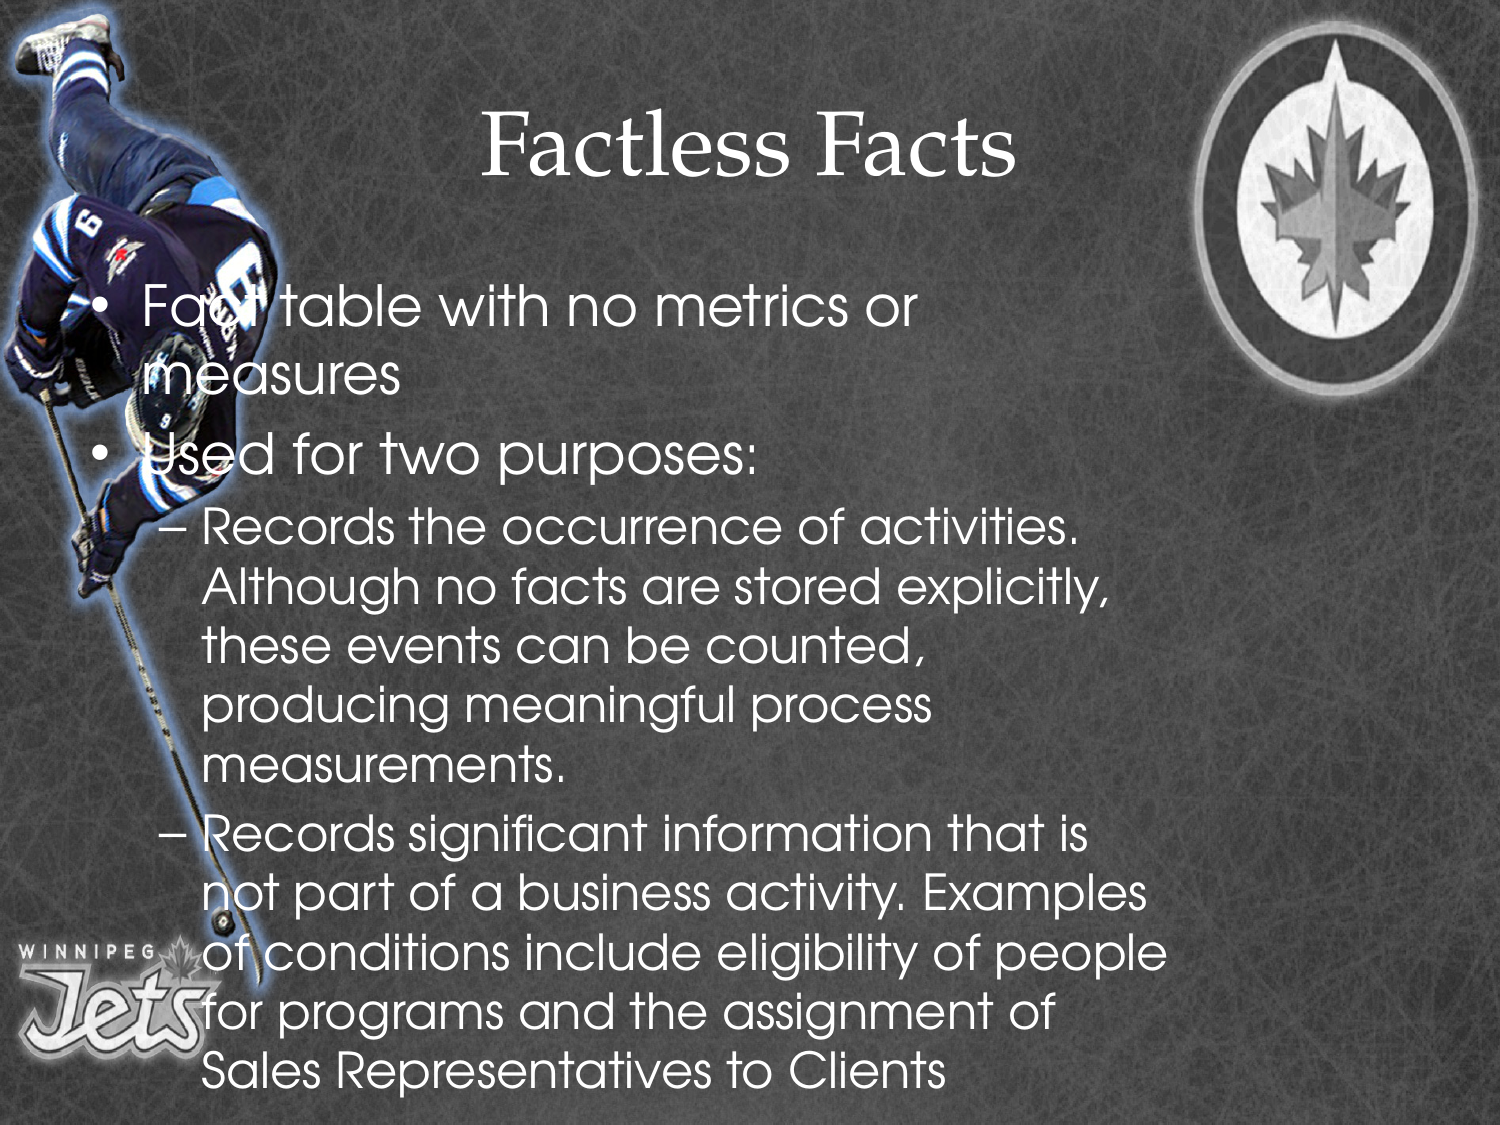

# Factless Facts
Fact table with no metrics or measures
Used for two purposes:
Records the occurrence of activities. Although no facts are stored explicitly, these events can be counted, producing meaningful process measurements.
Records significant information that is not part of a business activity. Examples of conditions include eligibility of people for programs and the assignment of Sales Representatives to Clients